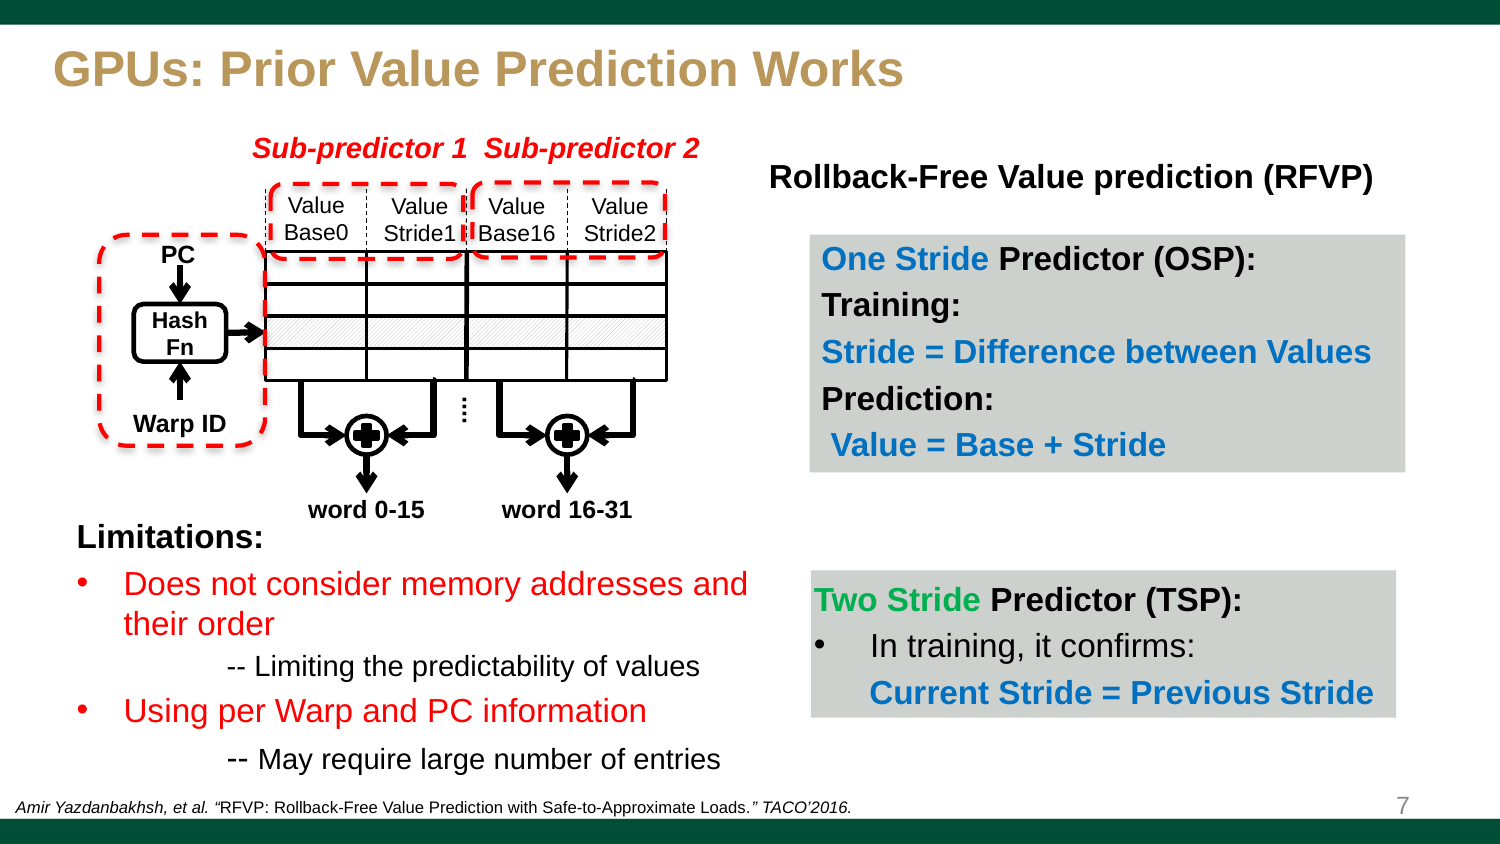

# GPUs: Prior Value Prediction Works
Sub-predictor 2
Sub-predictor 1
Rollback-Free Value prediction (RFVP)

Value Base0
Value Stride1
Value Stride2
Value Base16
PC

Hash Fn

....
Warp ID

word 0-15
word 16-31

One Stride Predictor (OSP):
Training:
Stride = Difference between Values
Prediction:
 Value = Base + Stride

Limitations:
Does not consider memory addresses and their order
	-- Limiting the predictability of values
Using per Warp and PC information
	-- May require large number of entries

Two Stride Predictor (TSP):
In training, it confirms:
      Current Stride = Previous Stride

7
Amir Yazdanbakhsh, et al. “RFVP: Rollback-Free Value Prediction with Safe-to-Approximate Loads.” TACO’2016.